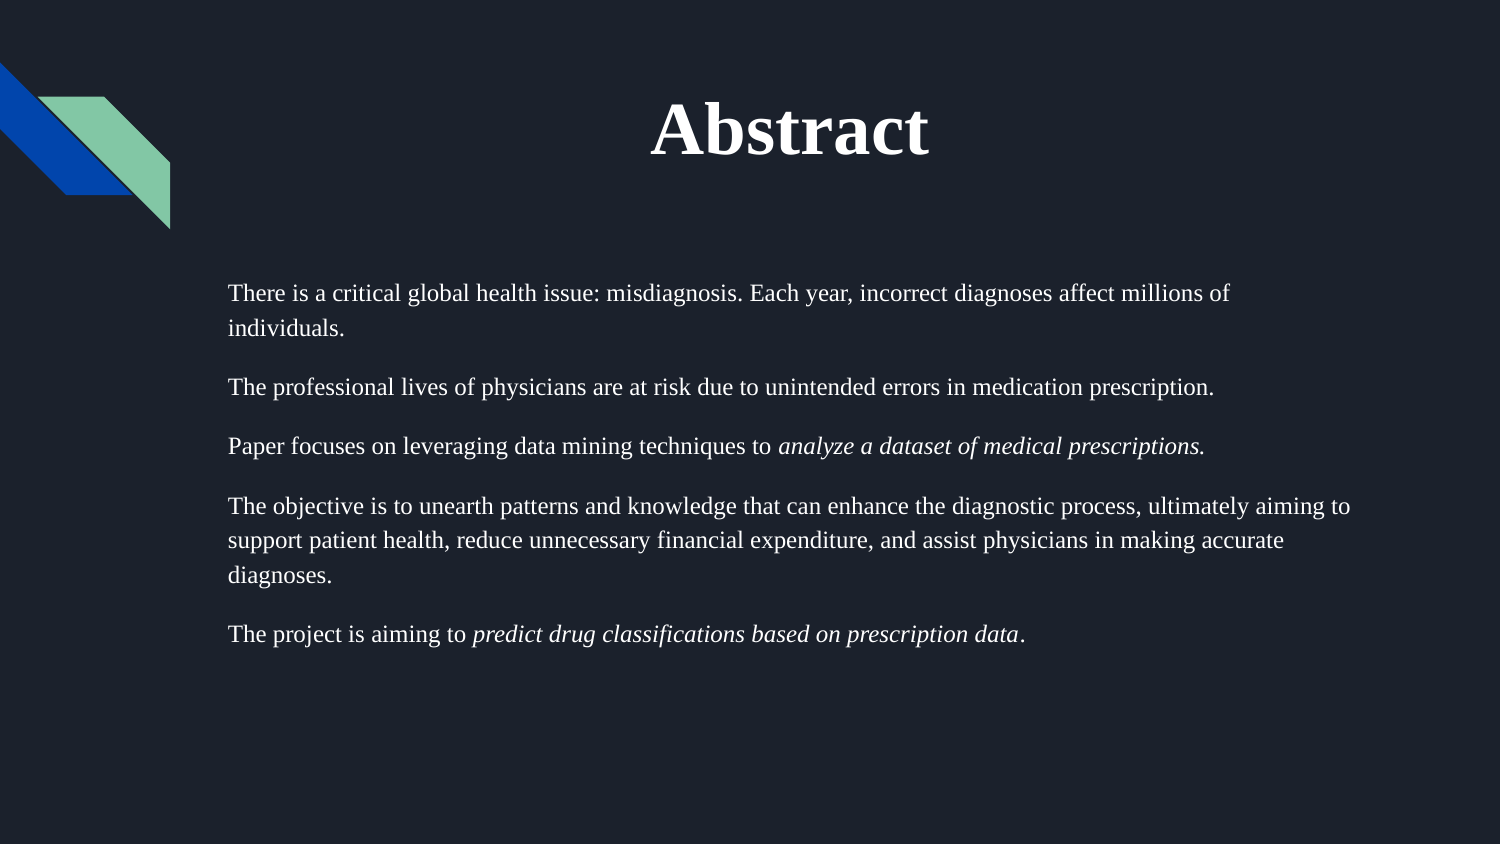

# Abstract

There is a critical global health issue: misdiagnosis. Each year, incorrect diagnoses affect millions of individuals.
The professional lives of physicians are at risk due to unintended errors in medication prescription.
Paper focuses on leveraging data mining techniques to analyze a dataset of medical prescriptions.
The objective is to unearth patterns and knowledge that can enhance the diagnostic process, ultimately aiming to support patient health, reduce unnecessary financial expenditure, and assist physicians in making accurate diagnoses.
The project is aiming to predict drug classifications based on prescription data.